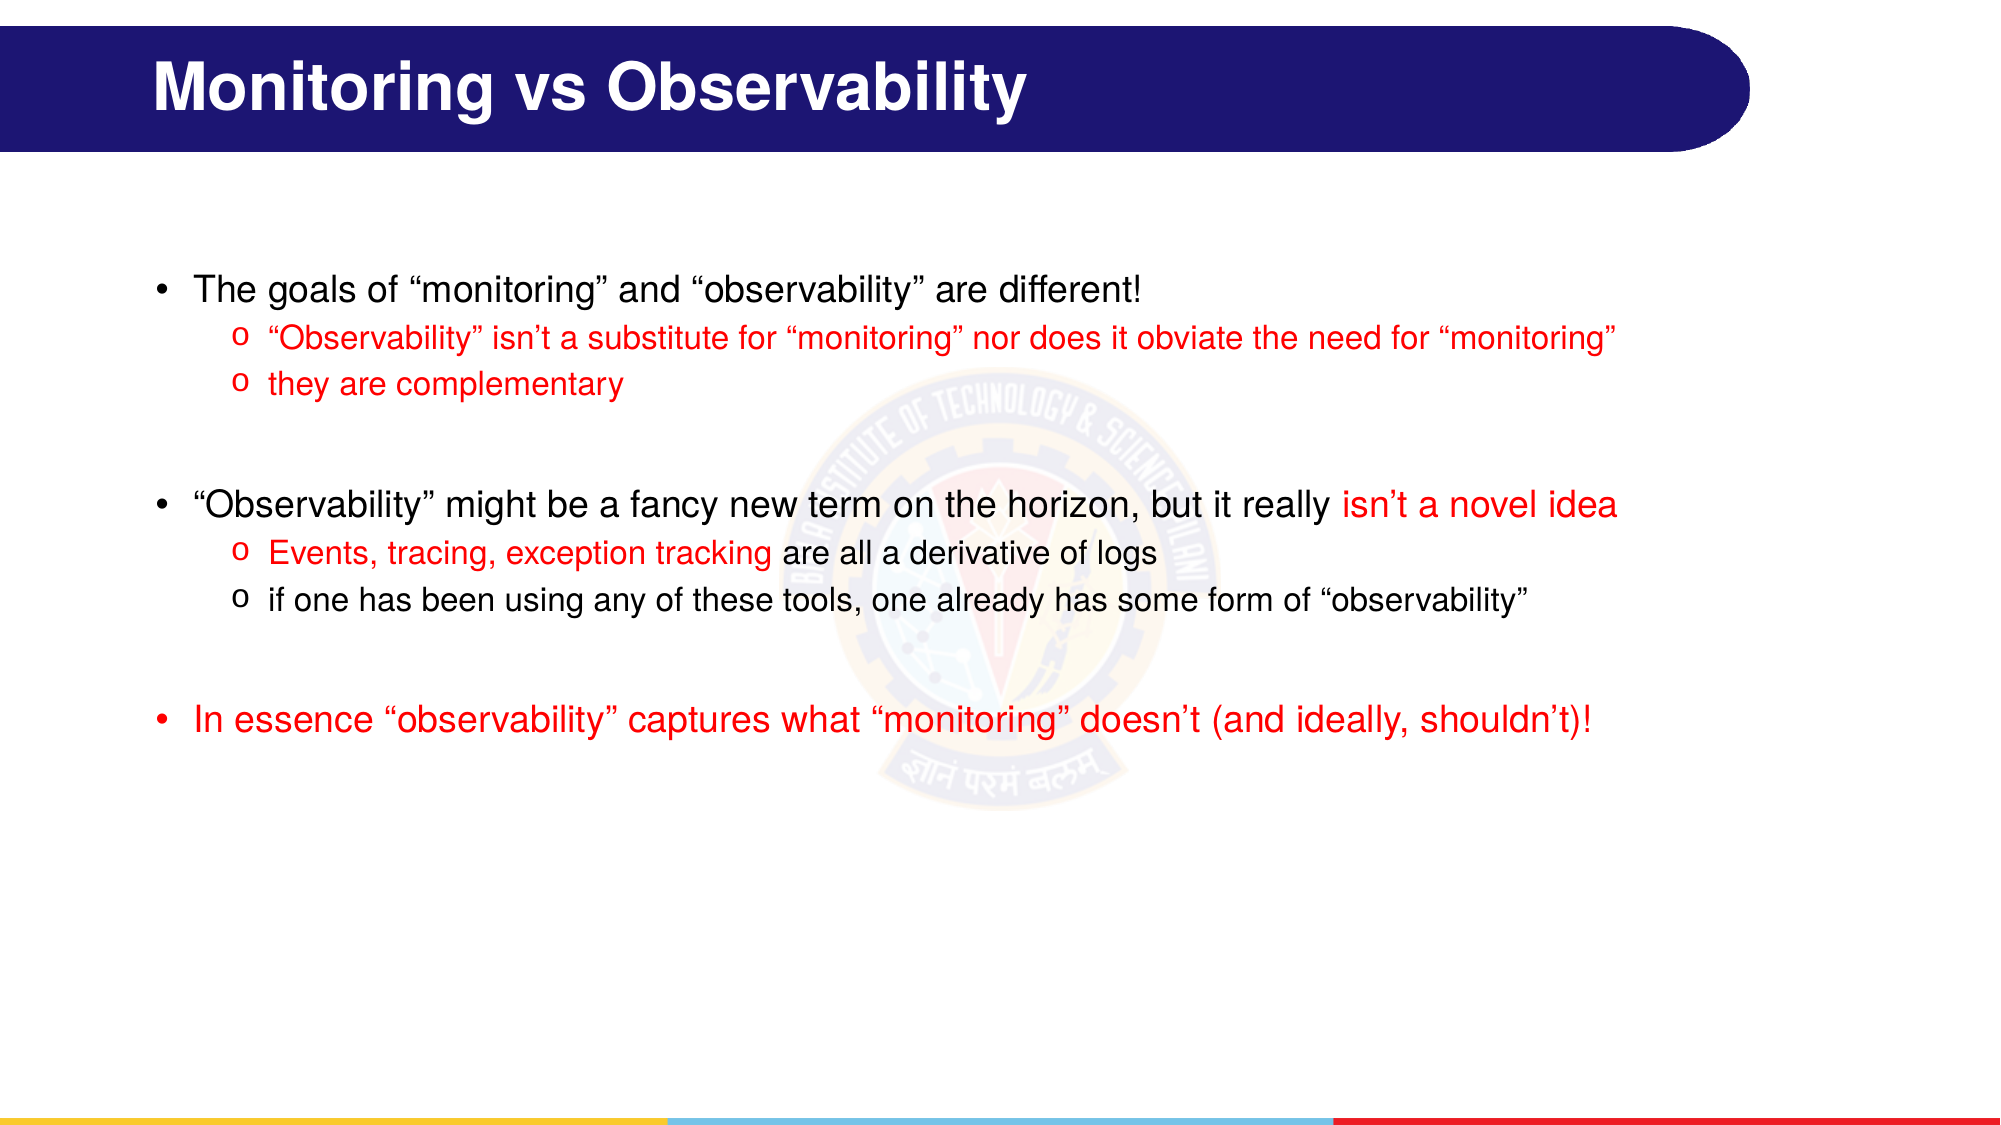

# Monitoring vs Observability

The goals of “monitoring” and “observability” are different!
“Observability” isn’t a substitute for “monitoring” nor does it obviate the need for “monitoring”
they are complementary

“Observability” might be a fancy new term on the horizon, but it really isn’t a novel idea
Events, tracing, exception tracking are all a derivative of logs
if one has been using any of these tools, one already has some form of “observability”

In essence “observability” captures what “monitoring” doesn’t (and ideally, shouldn’t)!